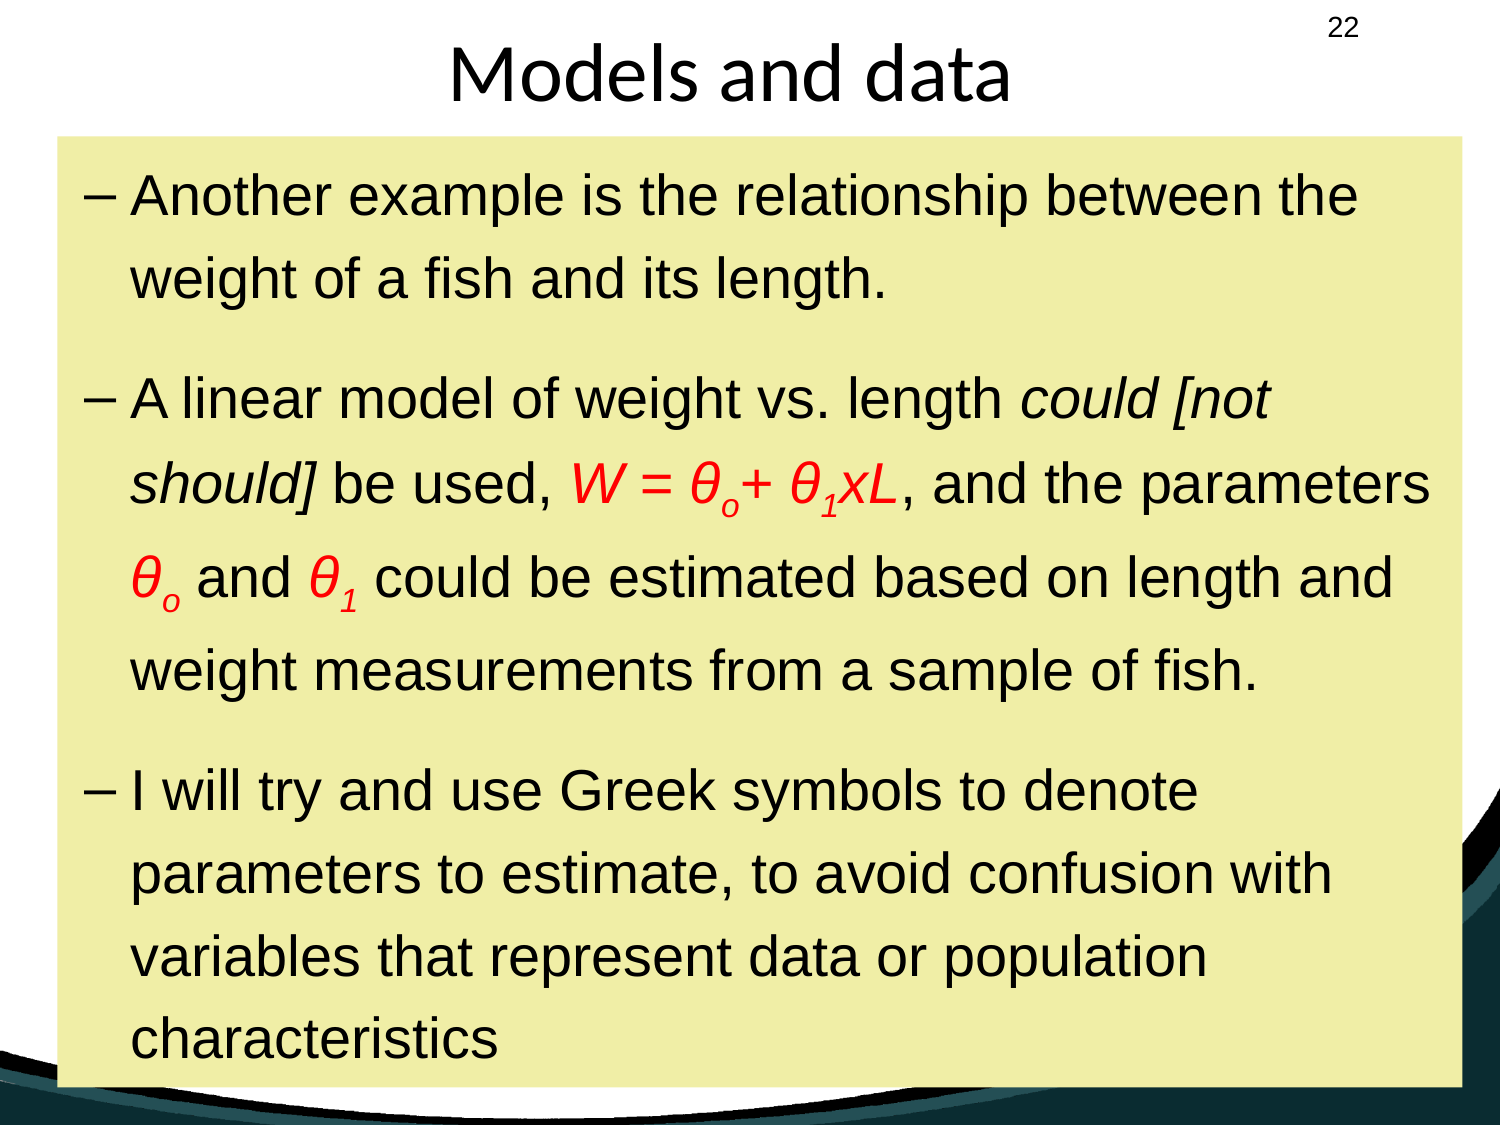

# Models and data
Another example is the relationship between the weight of a fish and its length.
A linear model of weight vs. length could [not should] be used, W = θo+ θ1xL, and the parameters θo and θ1 could be estimated based on length and weight measurements from a sample of fish.
I will try and use Greek symbols to denote parameters to estimate, to avoid confusion with variables that represent data or population characteristics